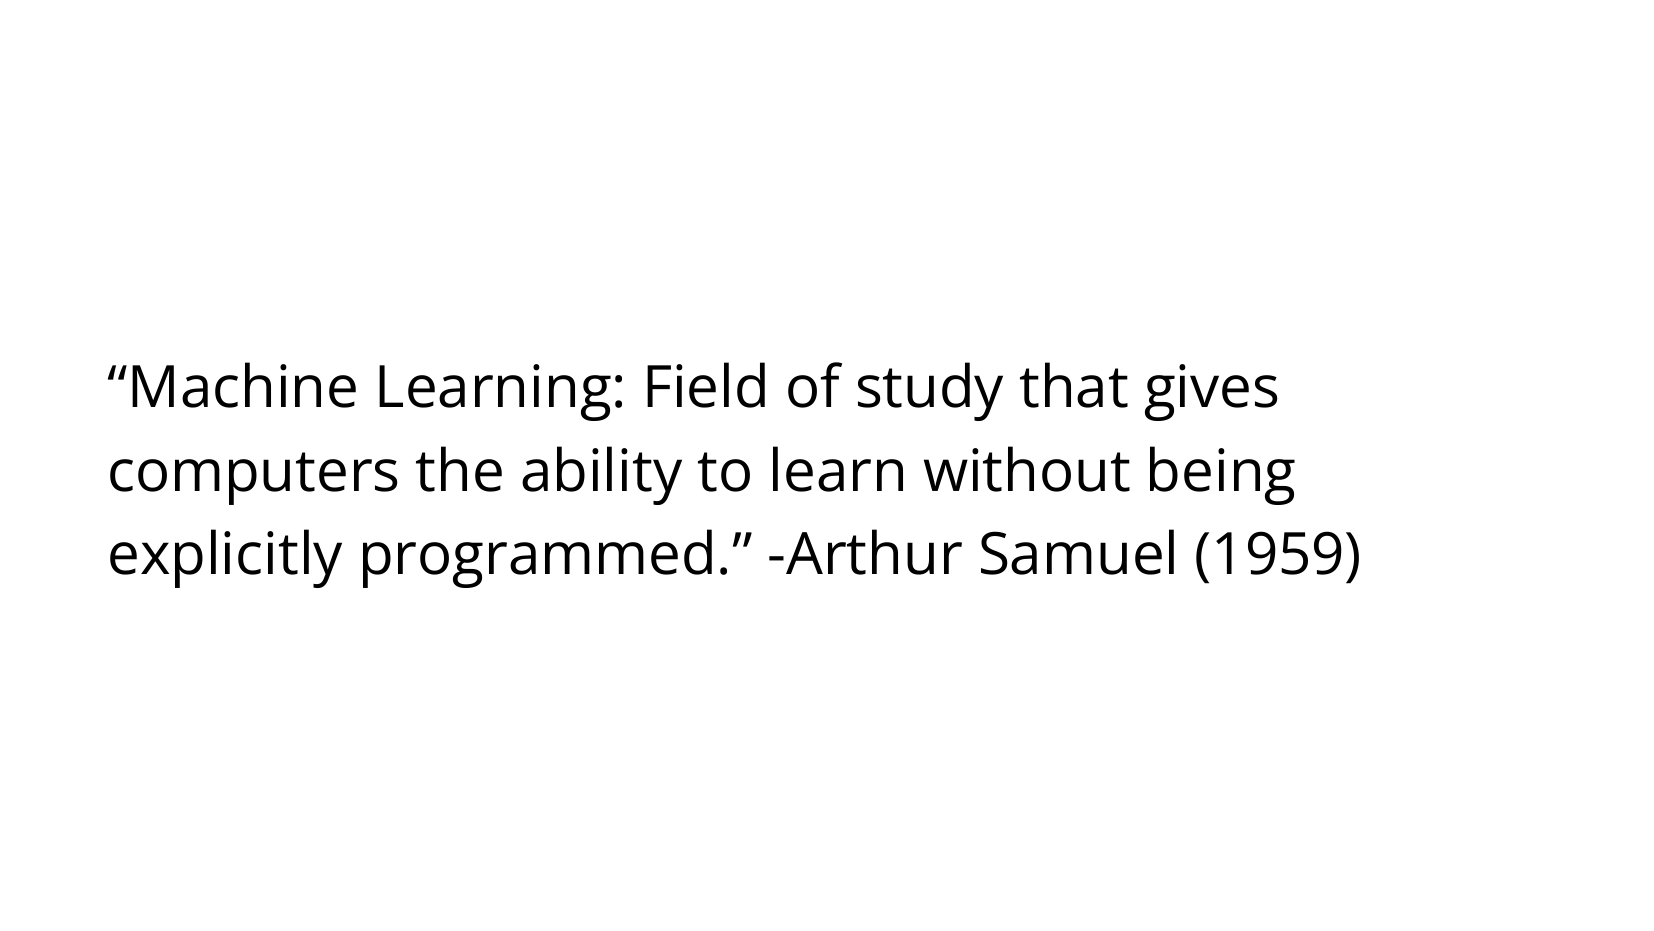

# “Machine Learning: Field of study that gives
computers the ability to learn without being
explicitly programmed.” -Arthur Samuel (1959)